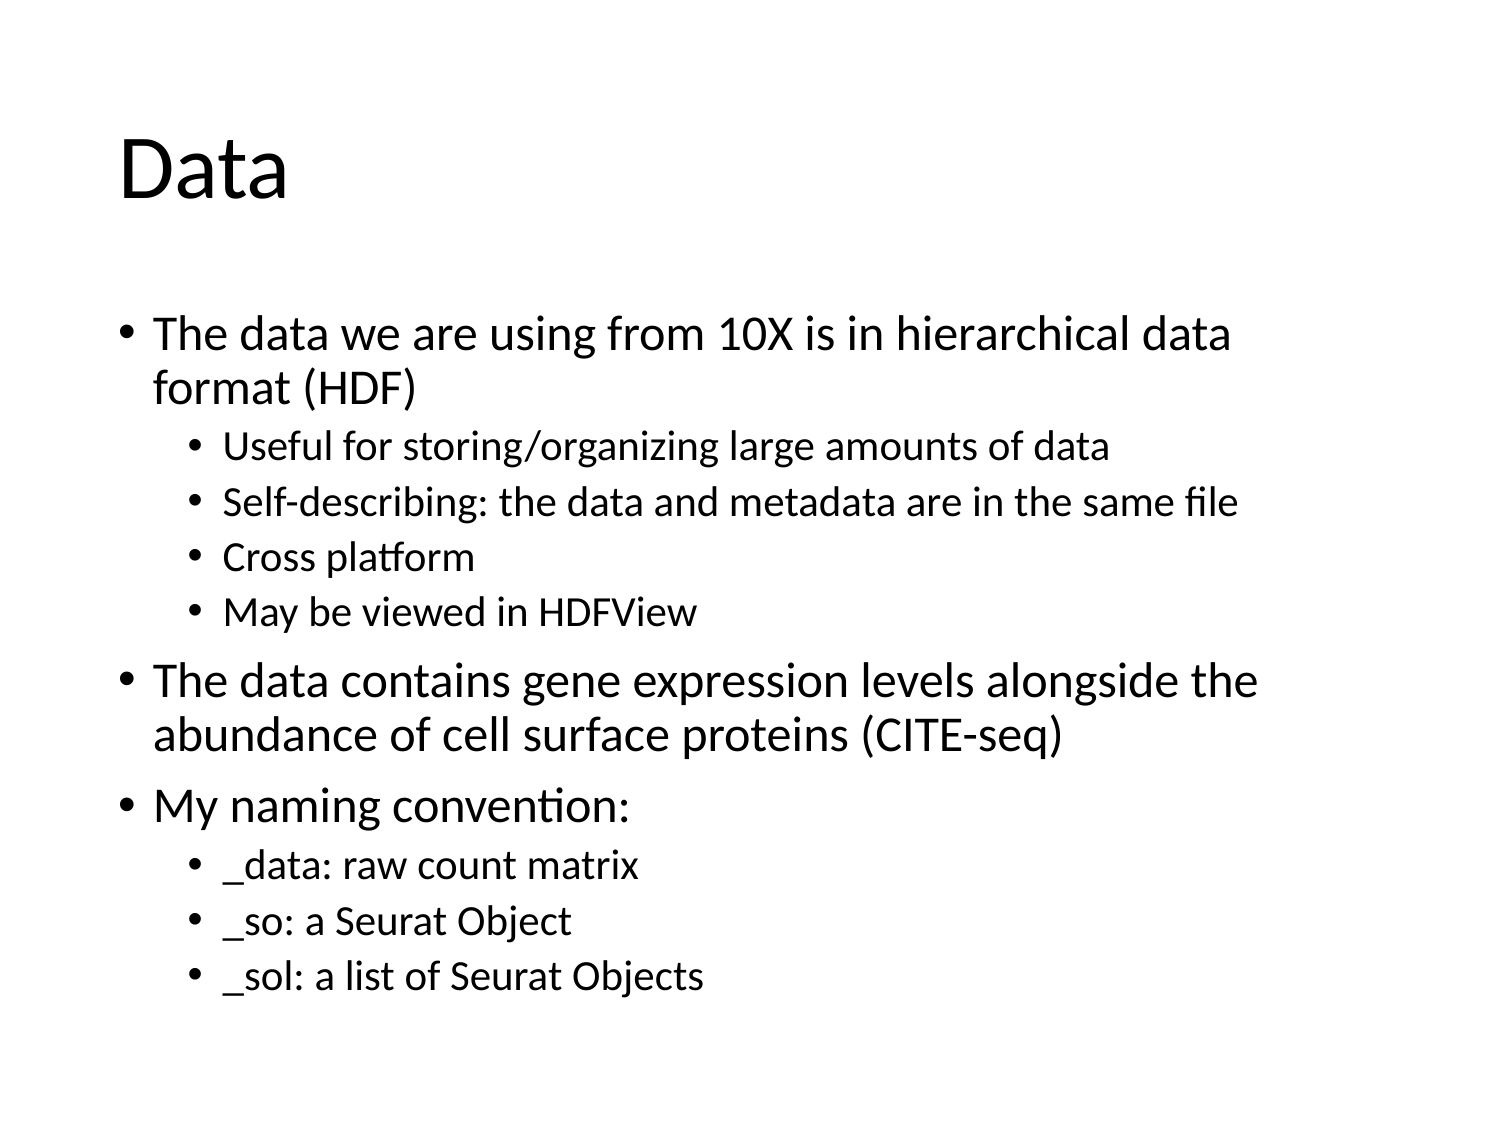

# Data
The data we are using from 10X is in hierarchical data format (HDF)
Useful for storing/organizing large amounts of data
Self-describing: the data and metadata are in the same file
Cross platform
May be viewed in HDFView
The data contains gene expression levels alongside the abundance of cell surface proteins (CITE-seq)
My naming convention:
_data: raw count matrix
_so: a Seurat Object
_sol: a list of Seurat Objects